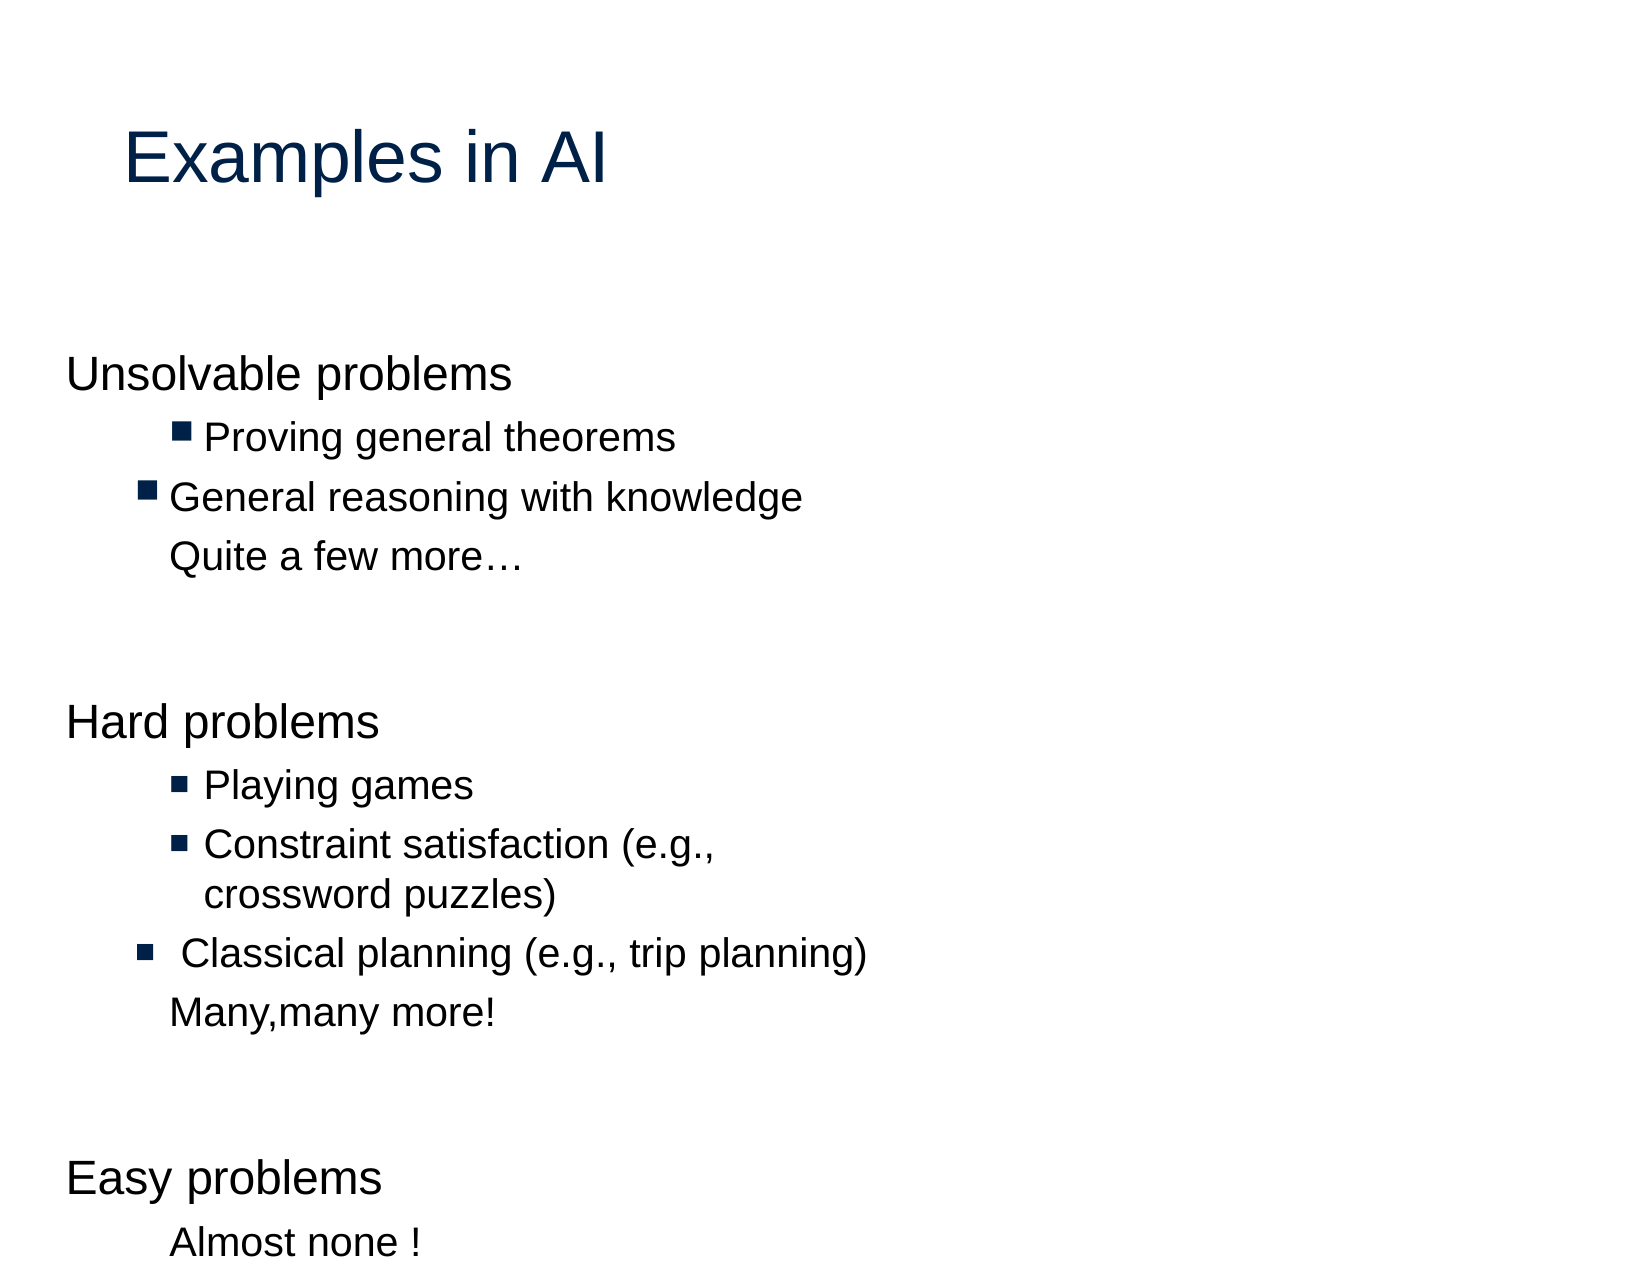

# Examples in AI
Unsolvable problems
Proving general theorems
General reasoning with knowledge  Quite a few more…

Hard problems
Playing games
Constraint satisfaction (e.g., crossword puzzles)
 Classical planning (e.g., trip planning)  Many,many more!

Easy problems
Almost none !